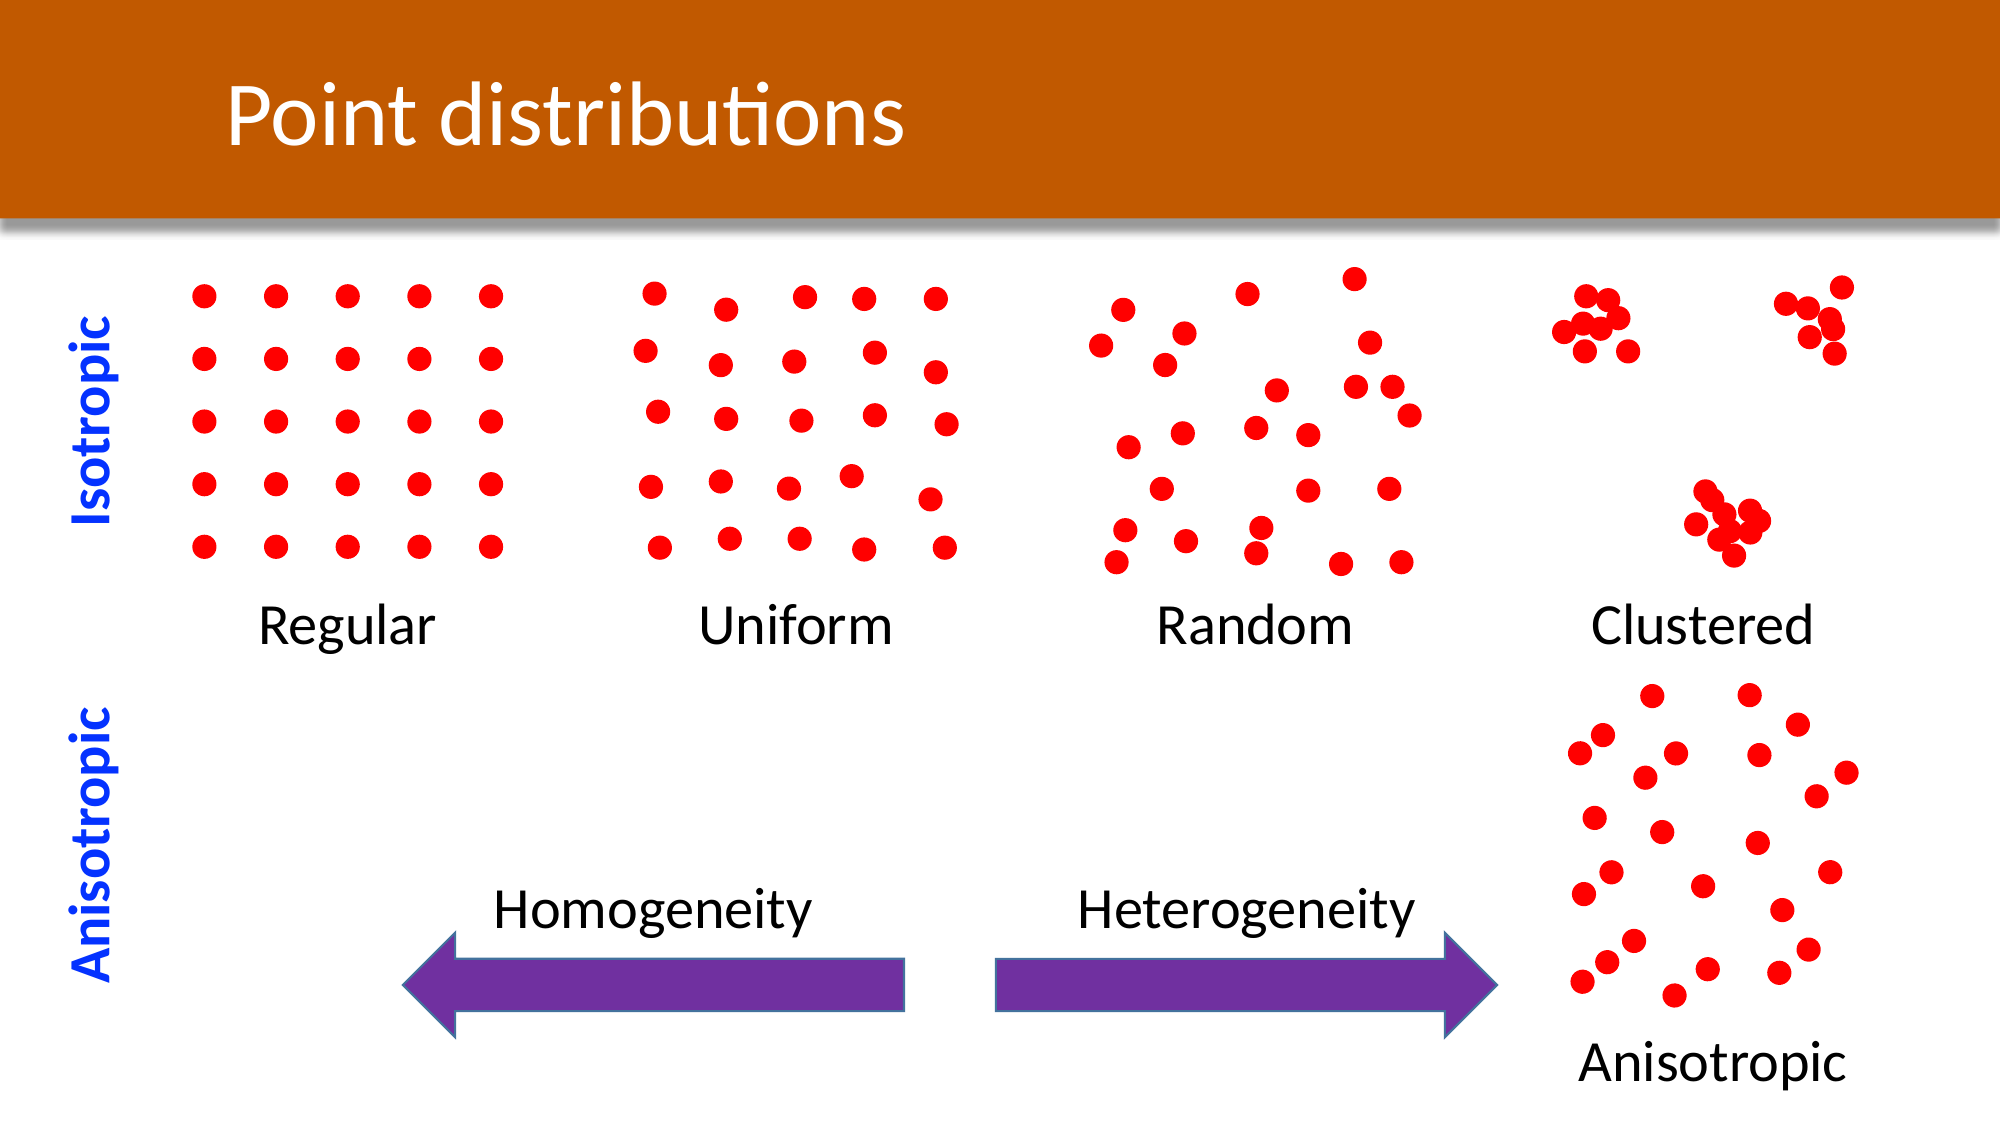

Point distributions

Isotropic
Regular
Uniform
Random
Clustered

Anisotropic
Homogeneity
Heterogeneity

Anisotropic